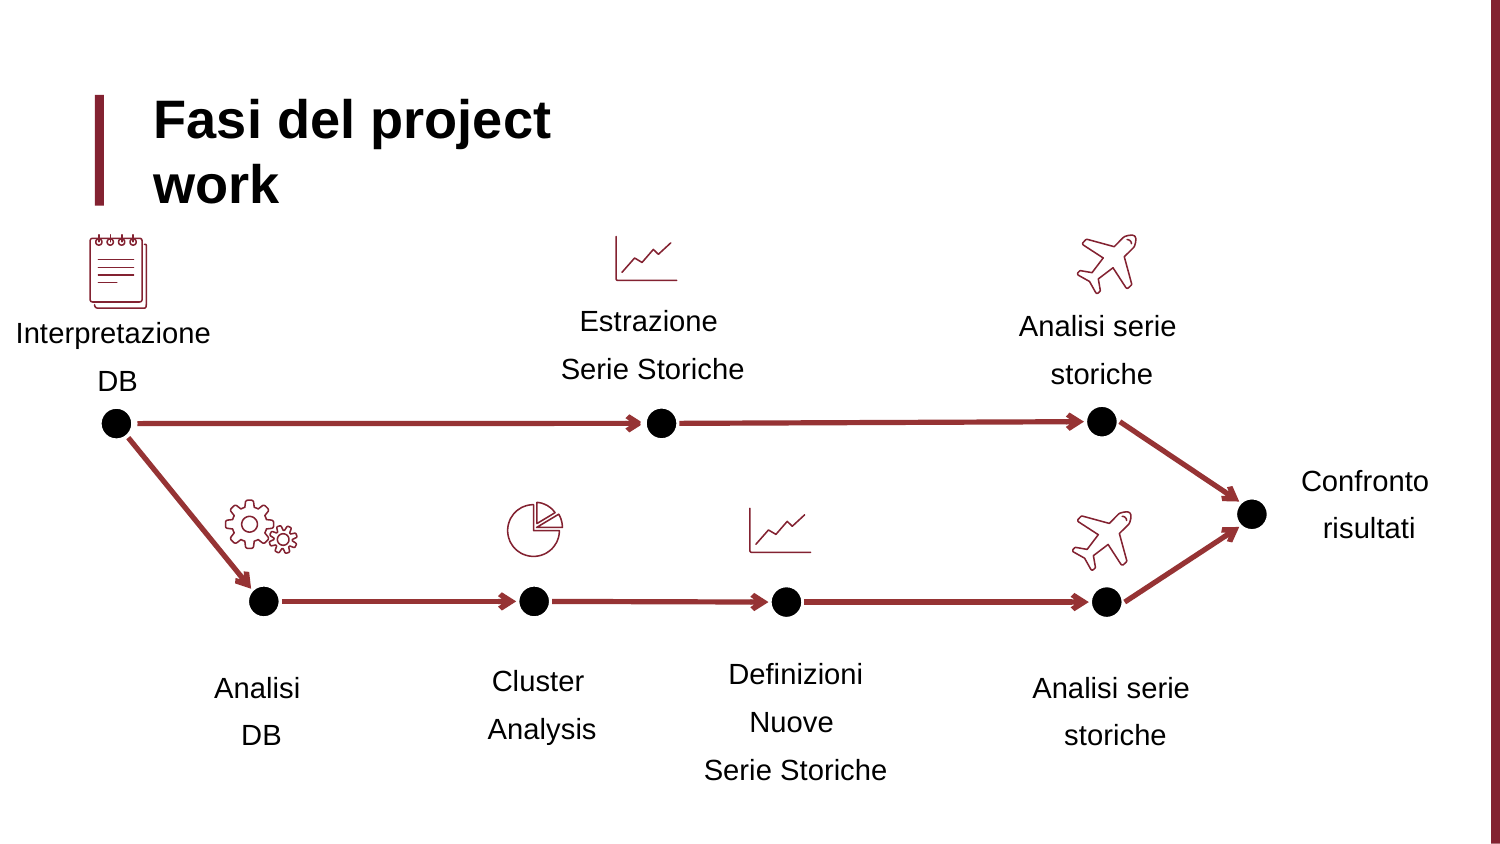

# Fasi del project work

Estrazione
Serie Storiche
Analisi serie
 storiche

Interpretazione
DB

Confronto
 risultati

Definizioni
Nuove
Serie Storiche
Cluster
Analysis
Analisi
DB
Analisi serie
 storiche